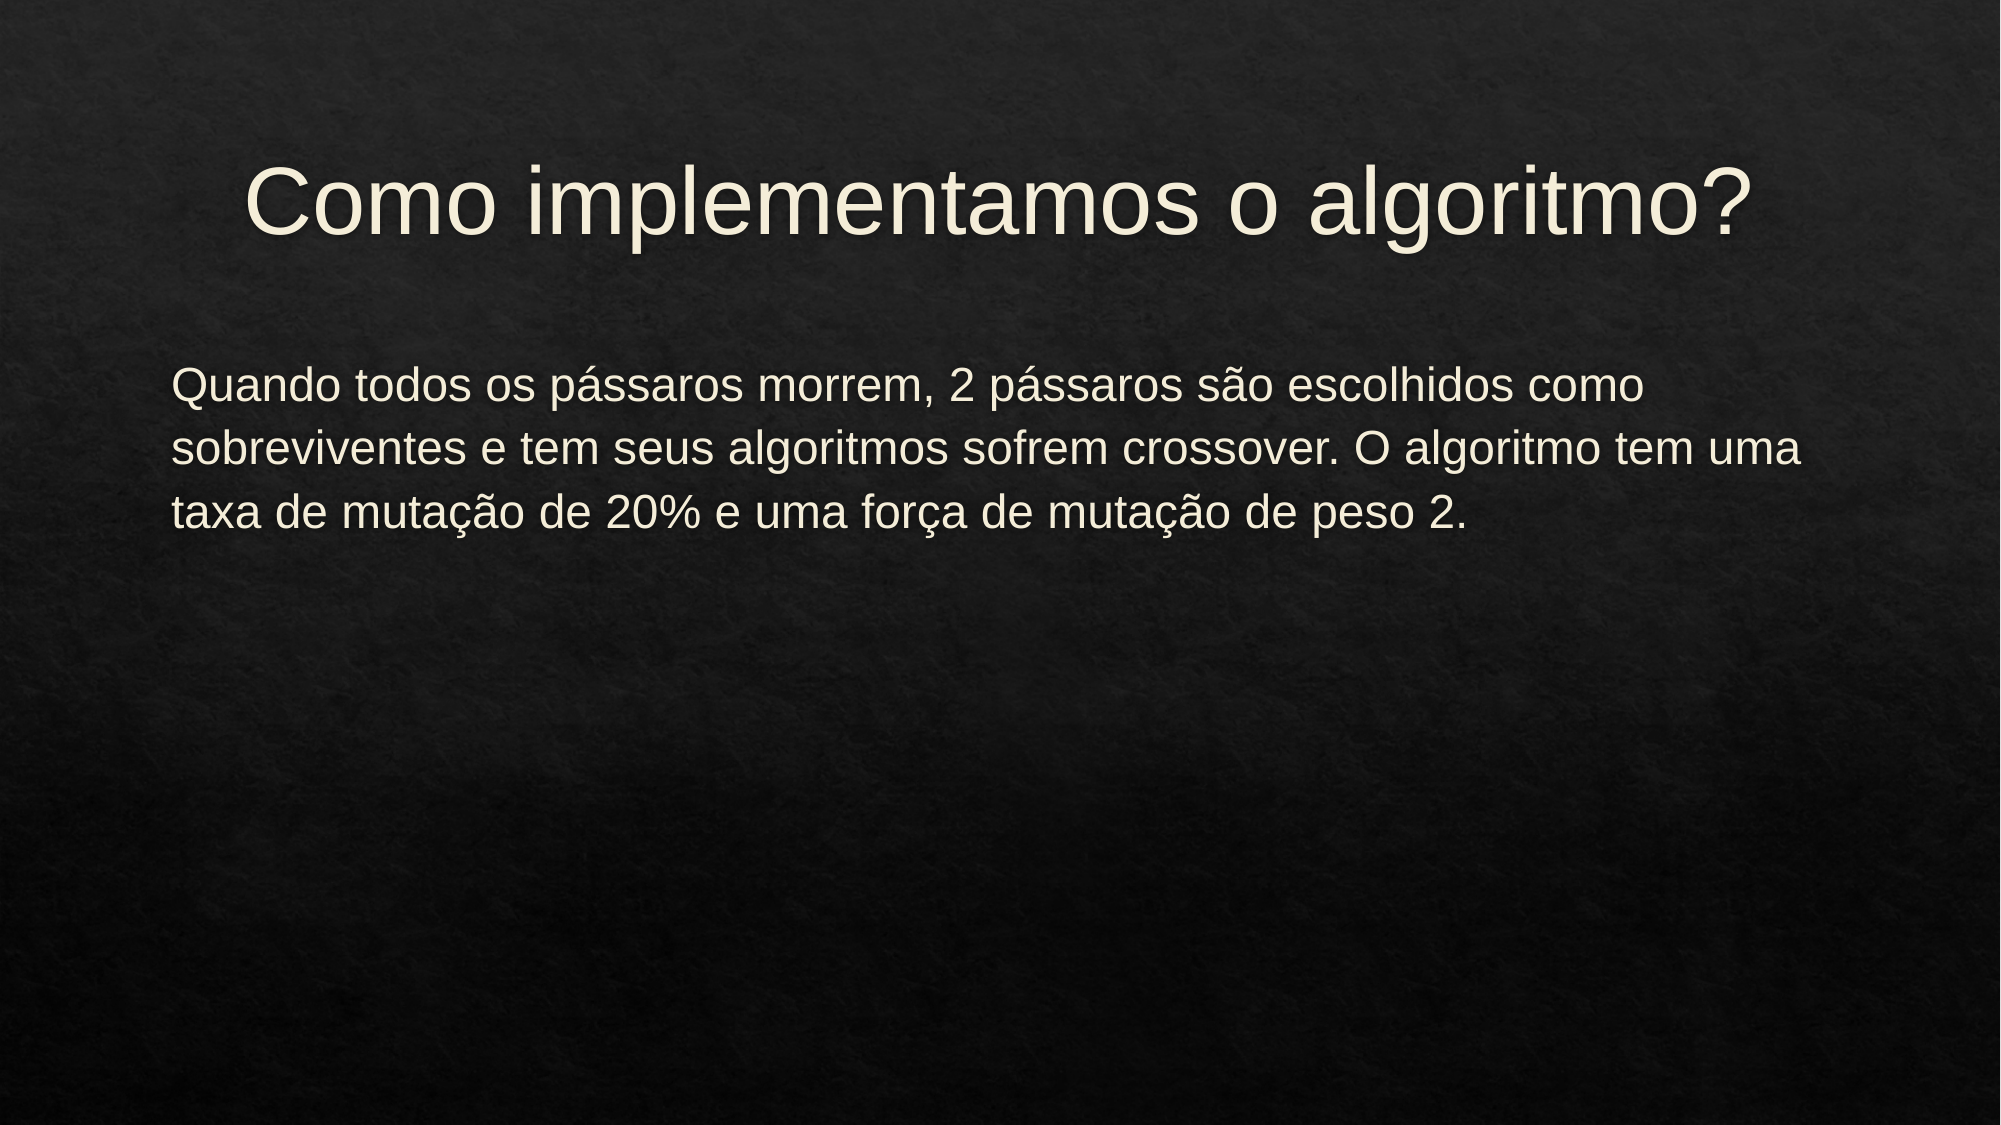

# Como implementamos o algoritmo?
Quando todos os pássaros morrem, 2 pássaros são escolhidos como sobreviventes e tem seus algoritmos sofrem crossover. O algoritmo tem uma taxa de mutação de 20% e uma força de mutação de peso 2.